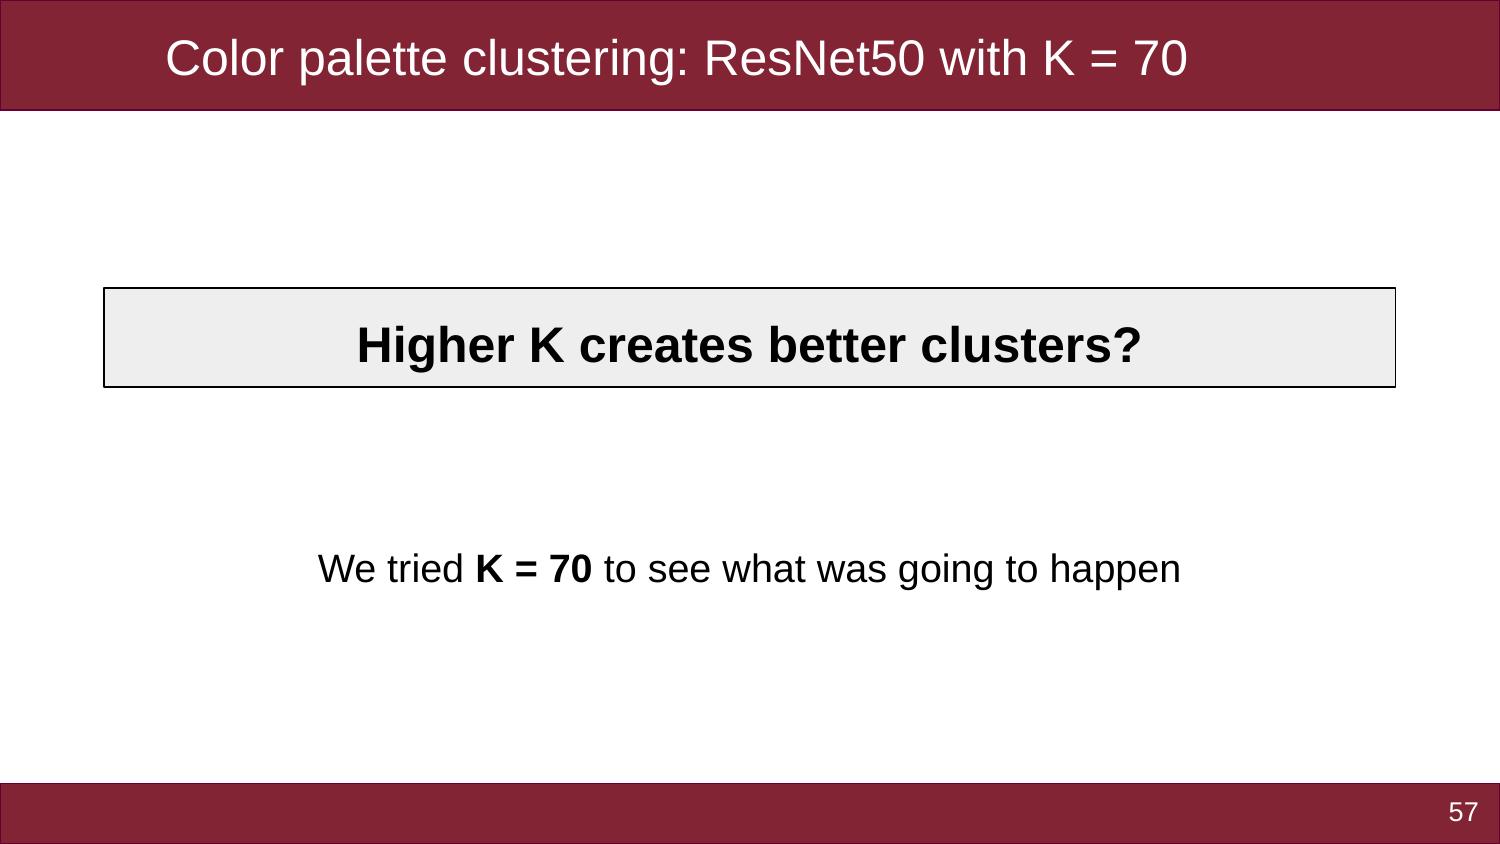

Color palette clustering: ResNet50 with K = 70
Higher K creates better clusters?
We tried K = 70 to see what was going to happen
57